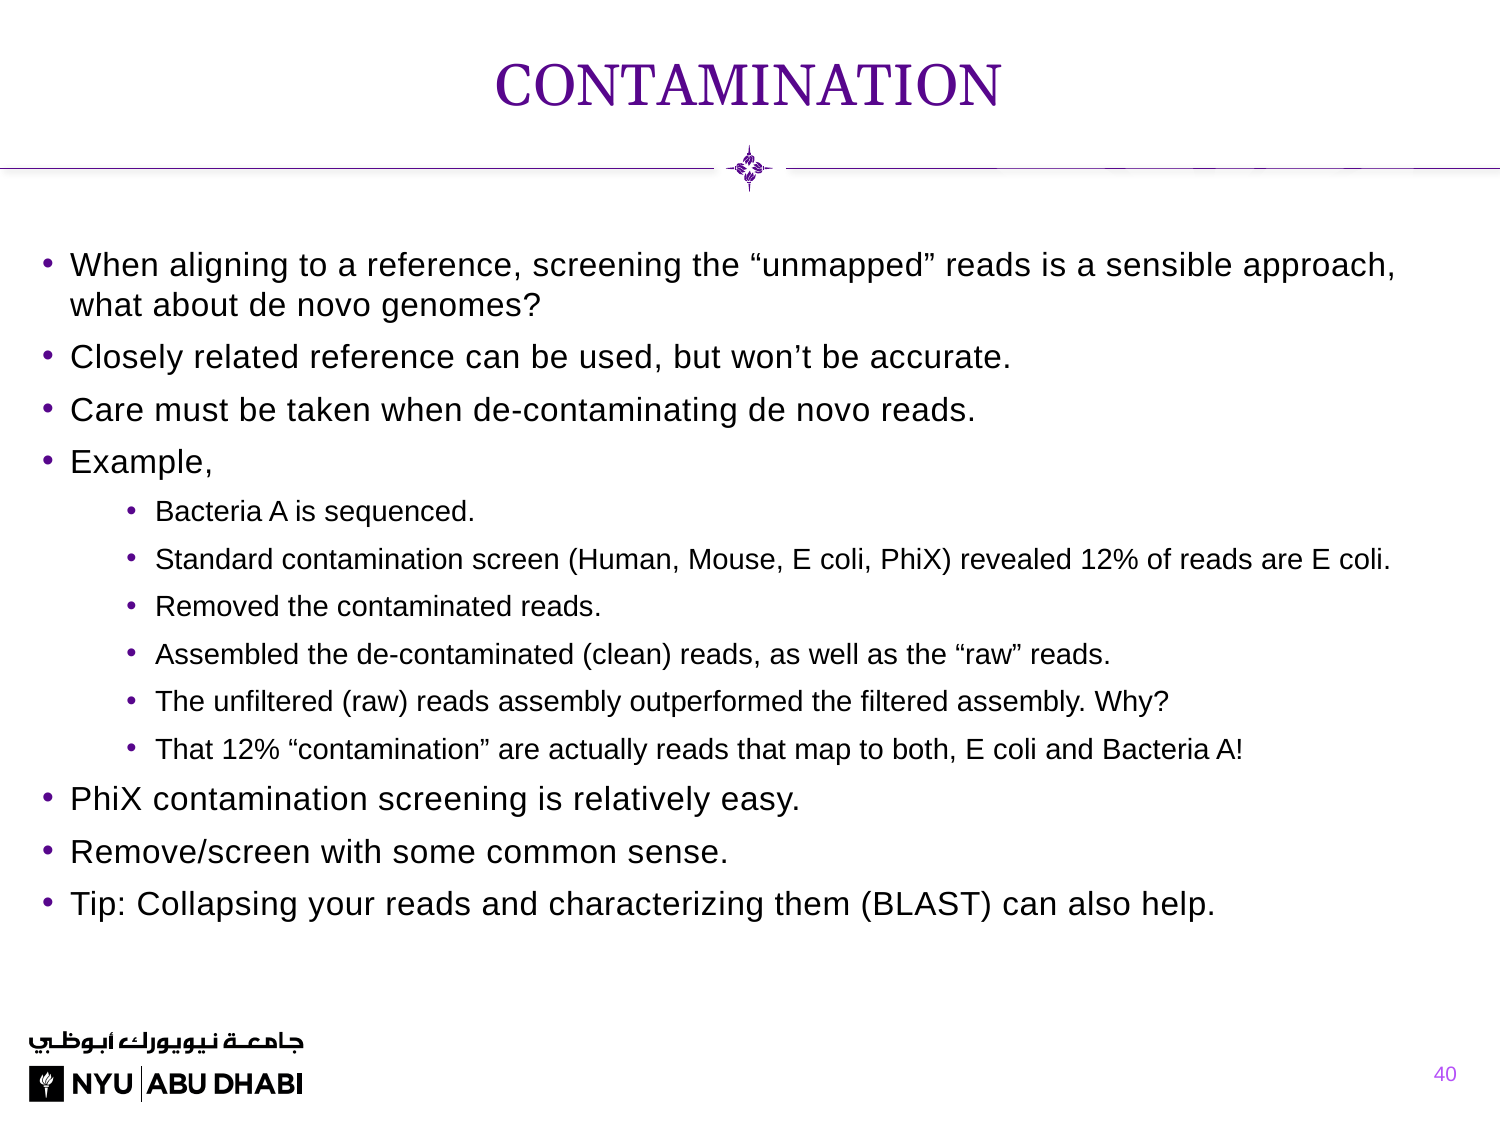

# contamination
When aligning to a reference, screening the “unmapped” reads is a sensible approach, what about de novo genomes?
Closely related reference can be used, but won’t be accurate.
Care must be taken when de-contaminating de novo reads.
Example,
Bacteria A is sequenced.
Standard contamination screen (Human, Mouse, E coli, PhiX) revealed 12% of reads are E coli.
Removed the contaminated reads.
Assembled the de-contaminated (clean) reads, as well as the “raw” reads.
The unfiltered (raw) reads assembly outperformed the filtered assembly. Why?
That 12% “contamination” are actually reads that map to both, E coli and Bacteria A!
PhiX contamination screening is relatively easy.
Remove/screen with some common sense.
Tip: Collapsing your reads and characterizing them (BLAST) can also help.
40